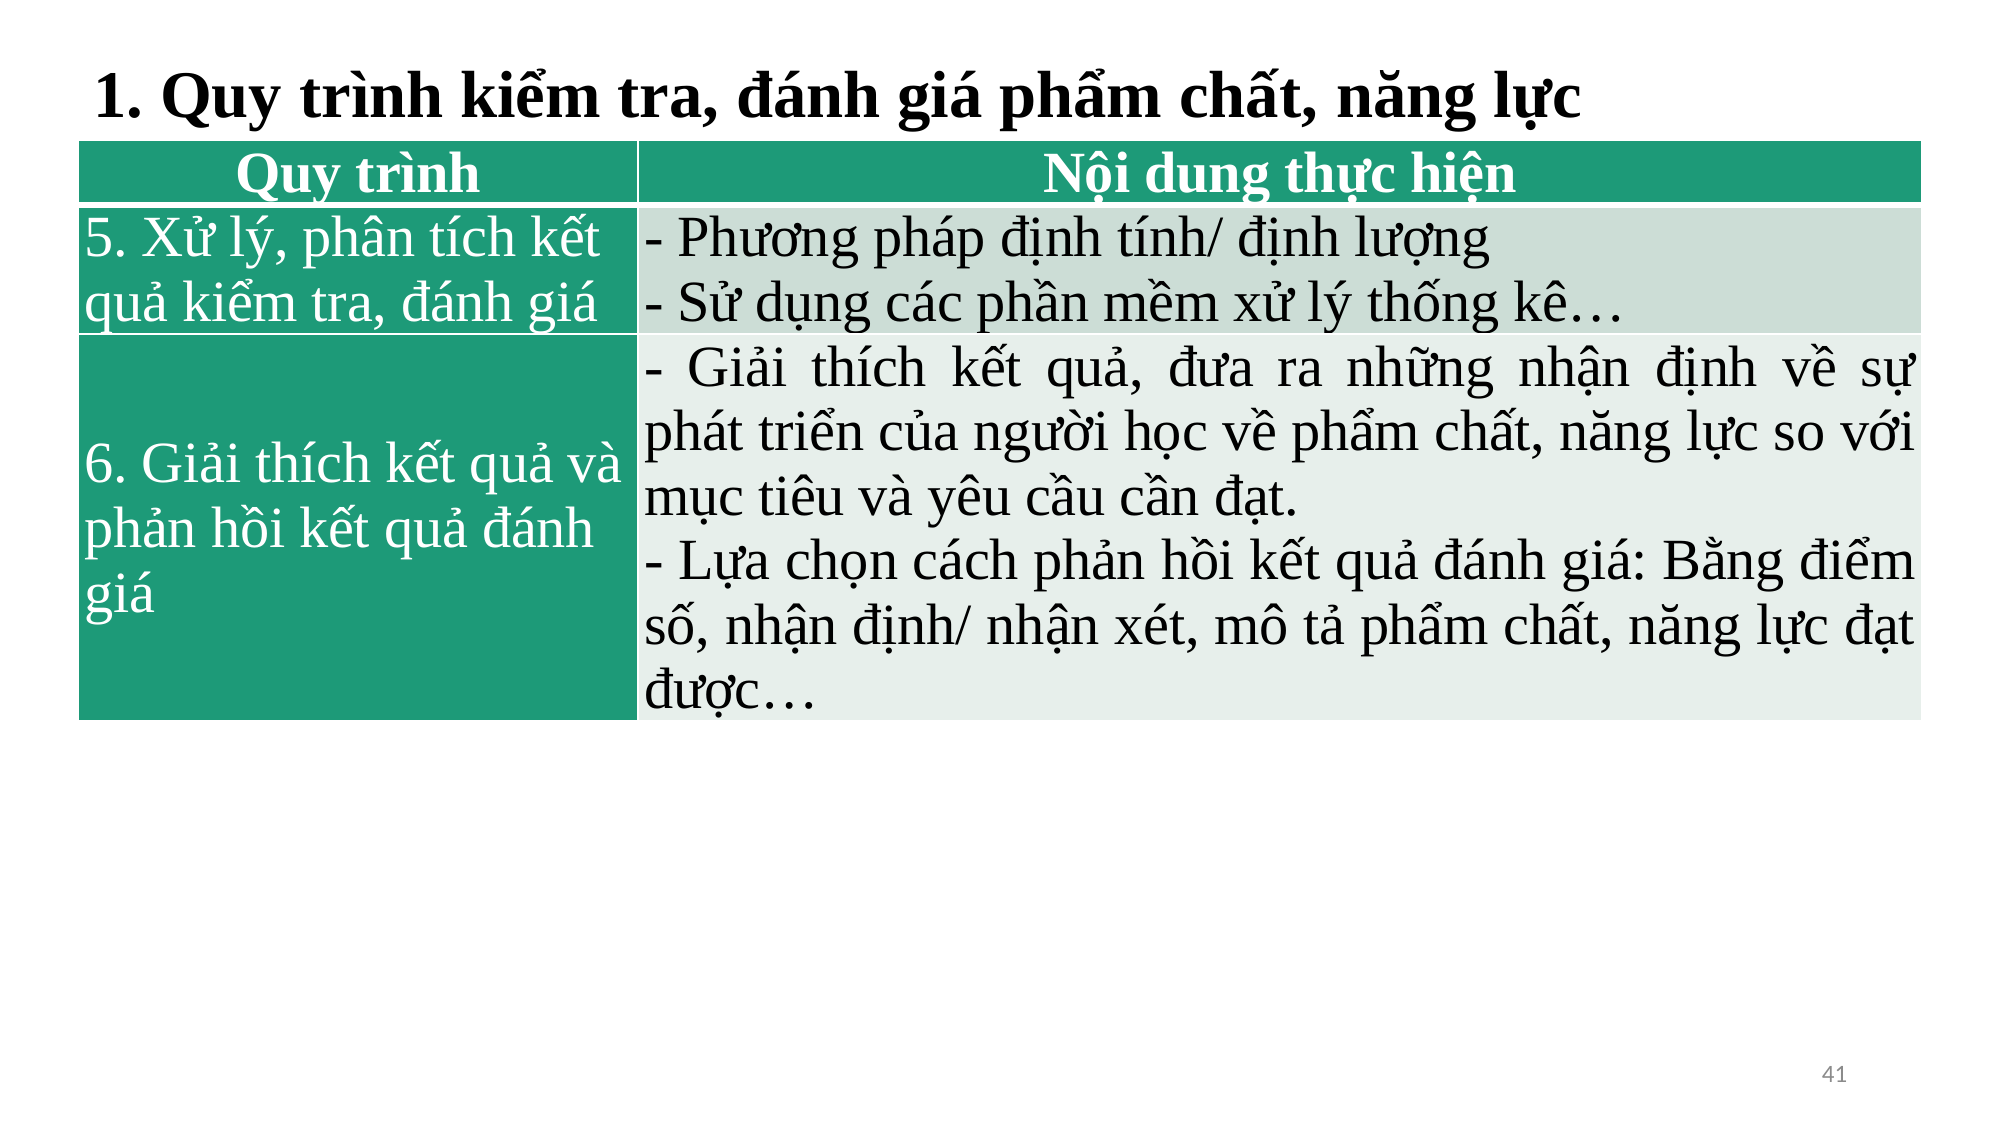

# 1. Quy trình kiểm tra, đánh giá phẩm chất, năng lực
| Quy trình | Nội dung thực hiện |
| --- | --- |
| 5. Xử lý, phân tích kết quả kiểm tra, đánh giá | - Phương pháp định tính/ định lượng - Sử dụng các phần mềm xử lý thống kê… |
| 6. Giải thích kết quả và phản hồi kết quả đánh giá | - Giải thích kết quả, đưa ra những nhận định về sự phát triển của người học về phẩm chất, năng lực so với mục tiêu và yêu cầu cần đạt. - Lựa chọn cách phản hồi kết quả đánh giá: Bằng điểm số, nhận định/ nhận xét, mô tả phẩm chất, năng lực đạt được… |
41